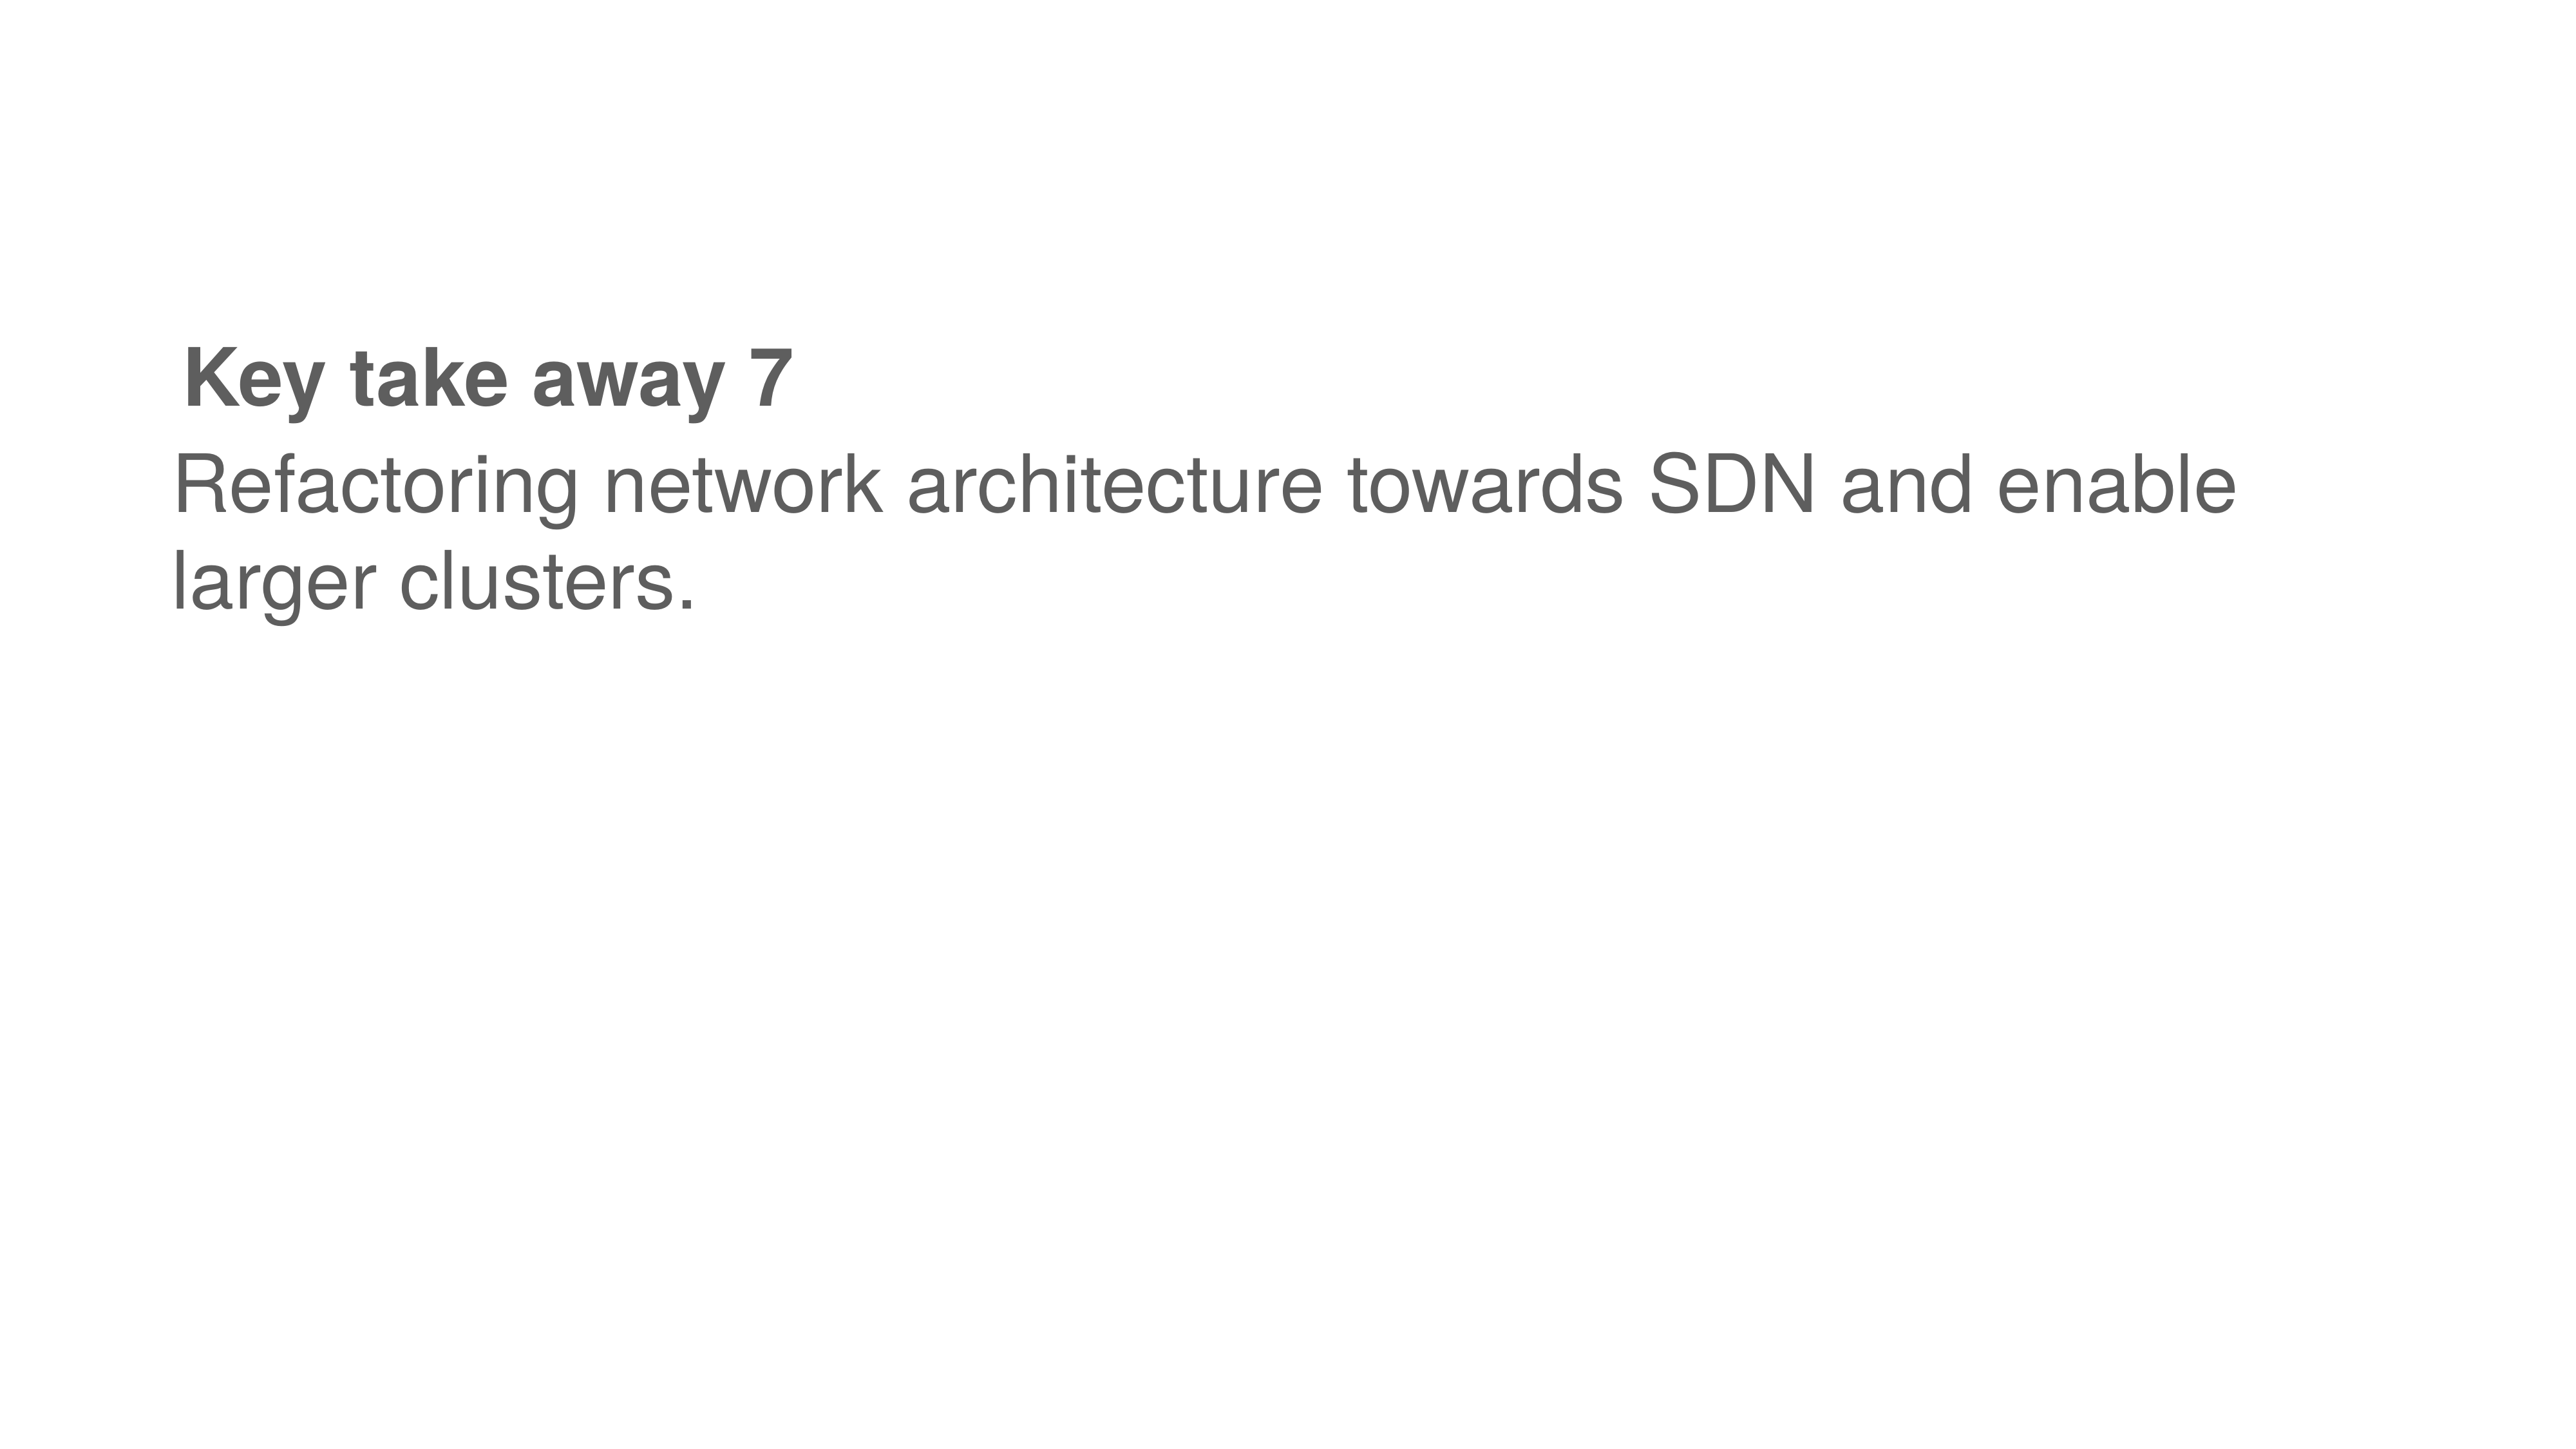

Key take away 7
Refactoring network architecture towards SDN and enable larger clusters.